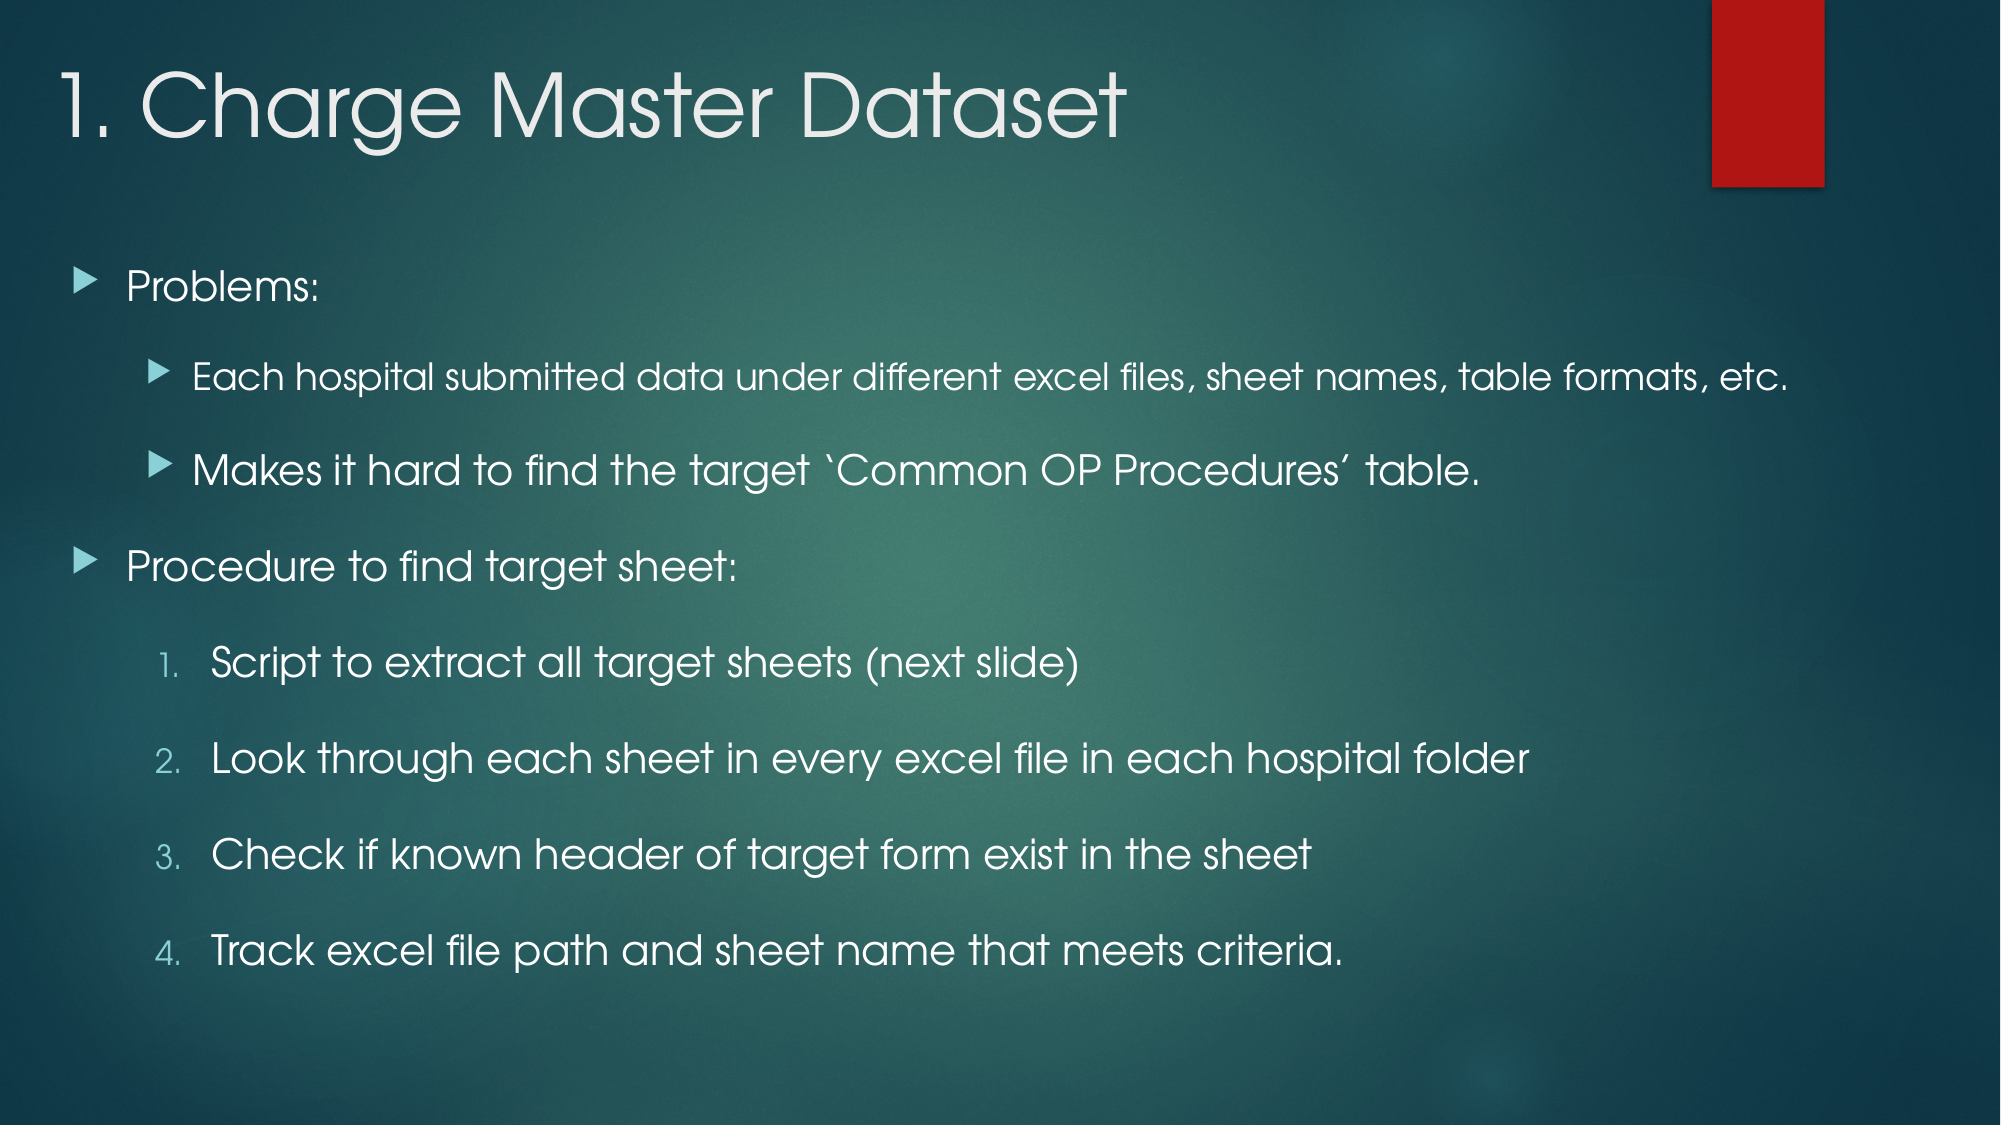

1. Charge Master Dataset
Problems:
Each hospital submitted data under different excel files, sheet names, table formats, etc.
Makes it hard to find the target ‘Common OP Procedures’ table.
Procedure to find target sheet:
Script to extract all target sheets (next slide)
Look through each sheet in every excel file in each hospital folder
Check if known header of target form exist in the sheet
Track excel file path and sheet name that meets criteria.